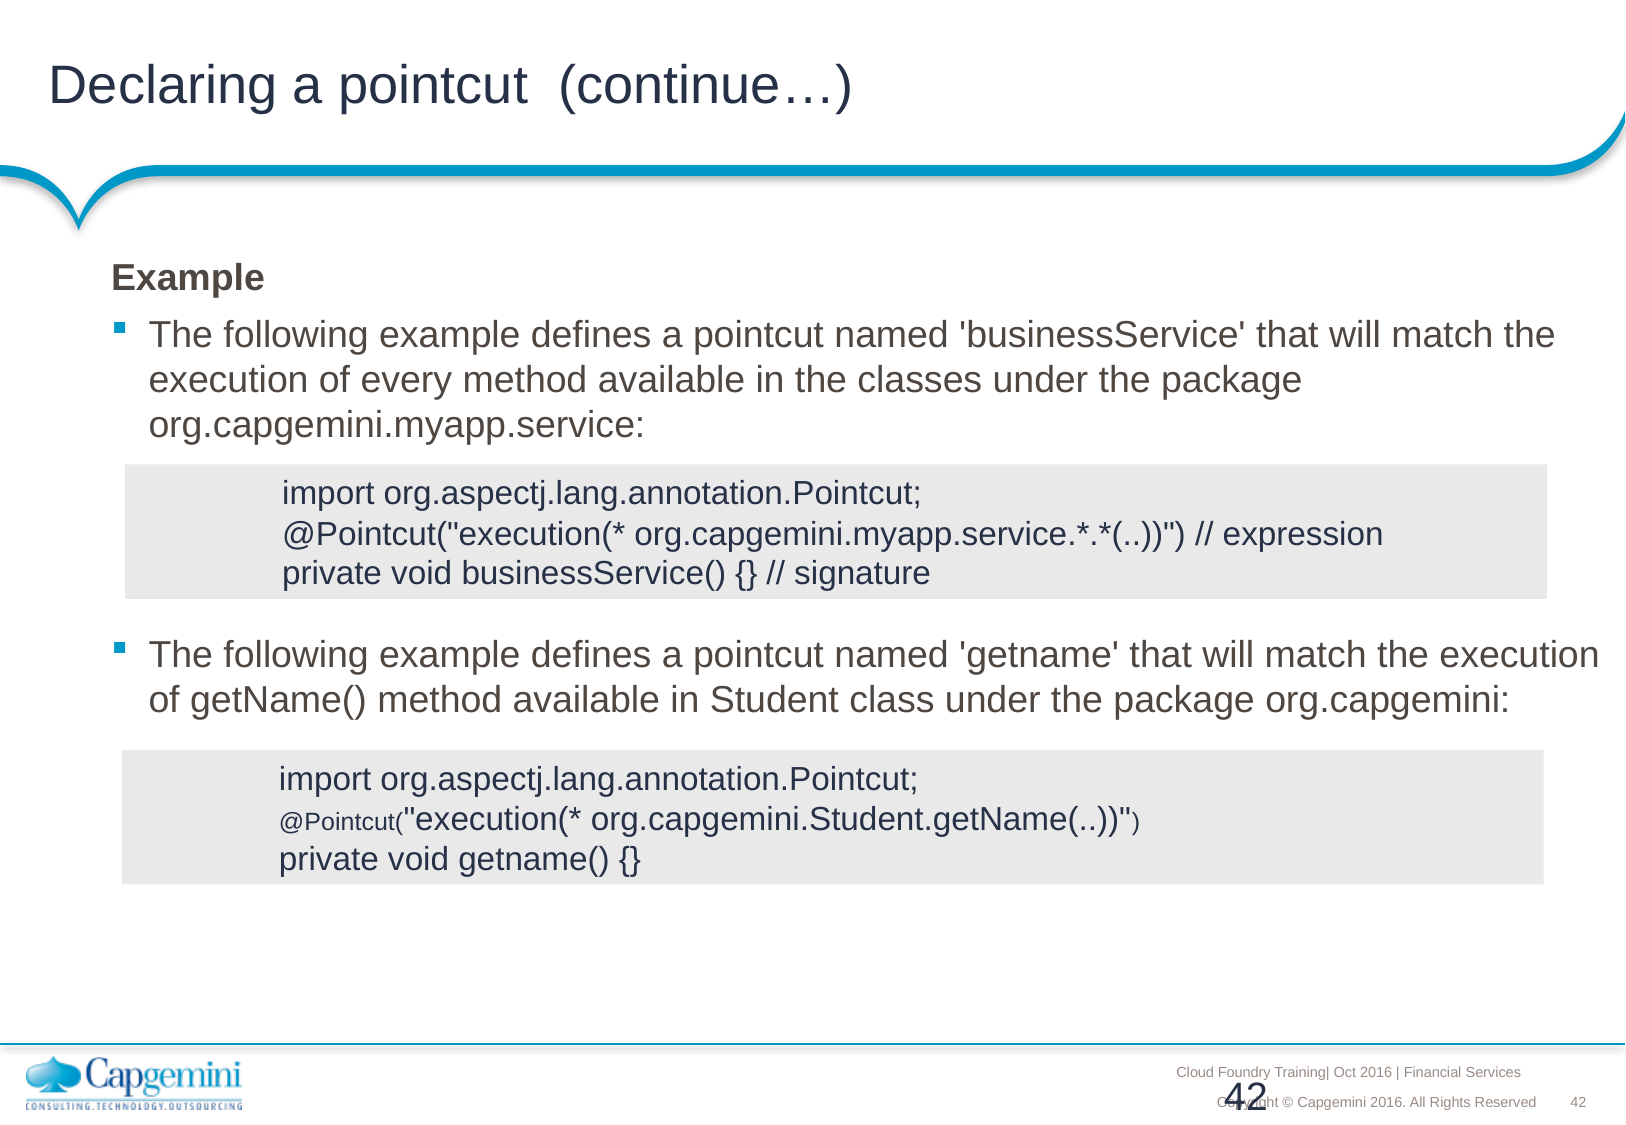

# Declaring a pointcut  (continue…)
Example
The following example defines a pointcut named 'businessService' that will match the execution of every method available in the classes under the package org.capgemini.myapp.service:

The following example defines a pointcut named 'getname' that will match the execution of getName() method available in Student class under the package org.capgemini:
import org.aspectj.lang.annotation.Pointcut;
@Pointcut("execution(* org.capgemini.myapp.service.*.*(..))") // expression
private void businessService() {} // signature
import org.aspectj.lang.annotation.Pointcut;
@Pointcut("execution(* org.capgemini.Student.getName(..))")
private void getname() {}
42